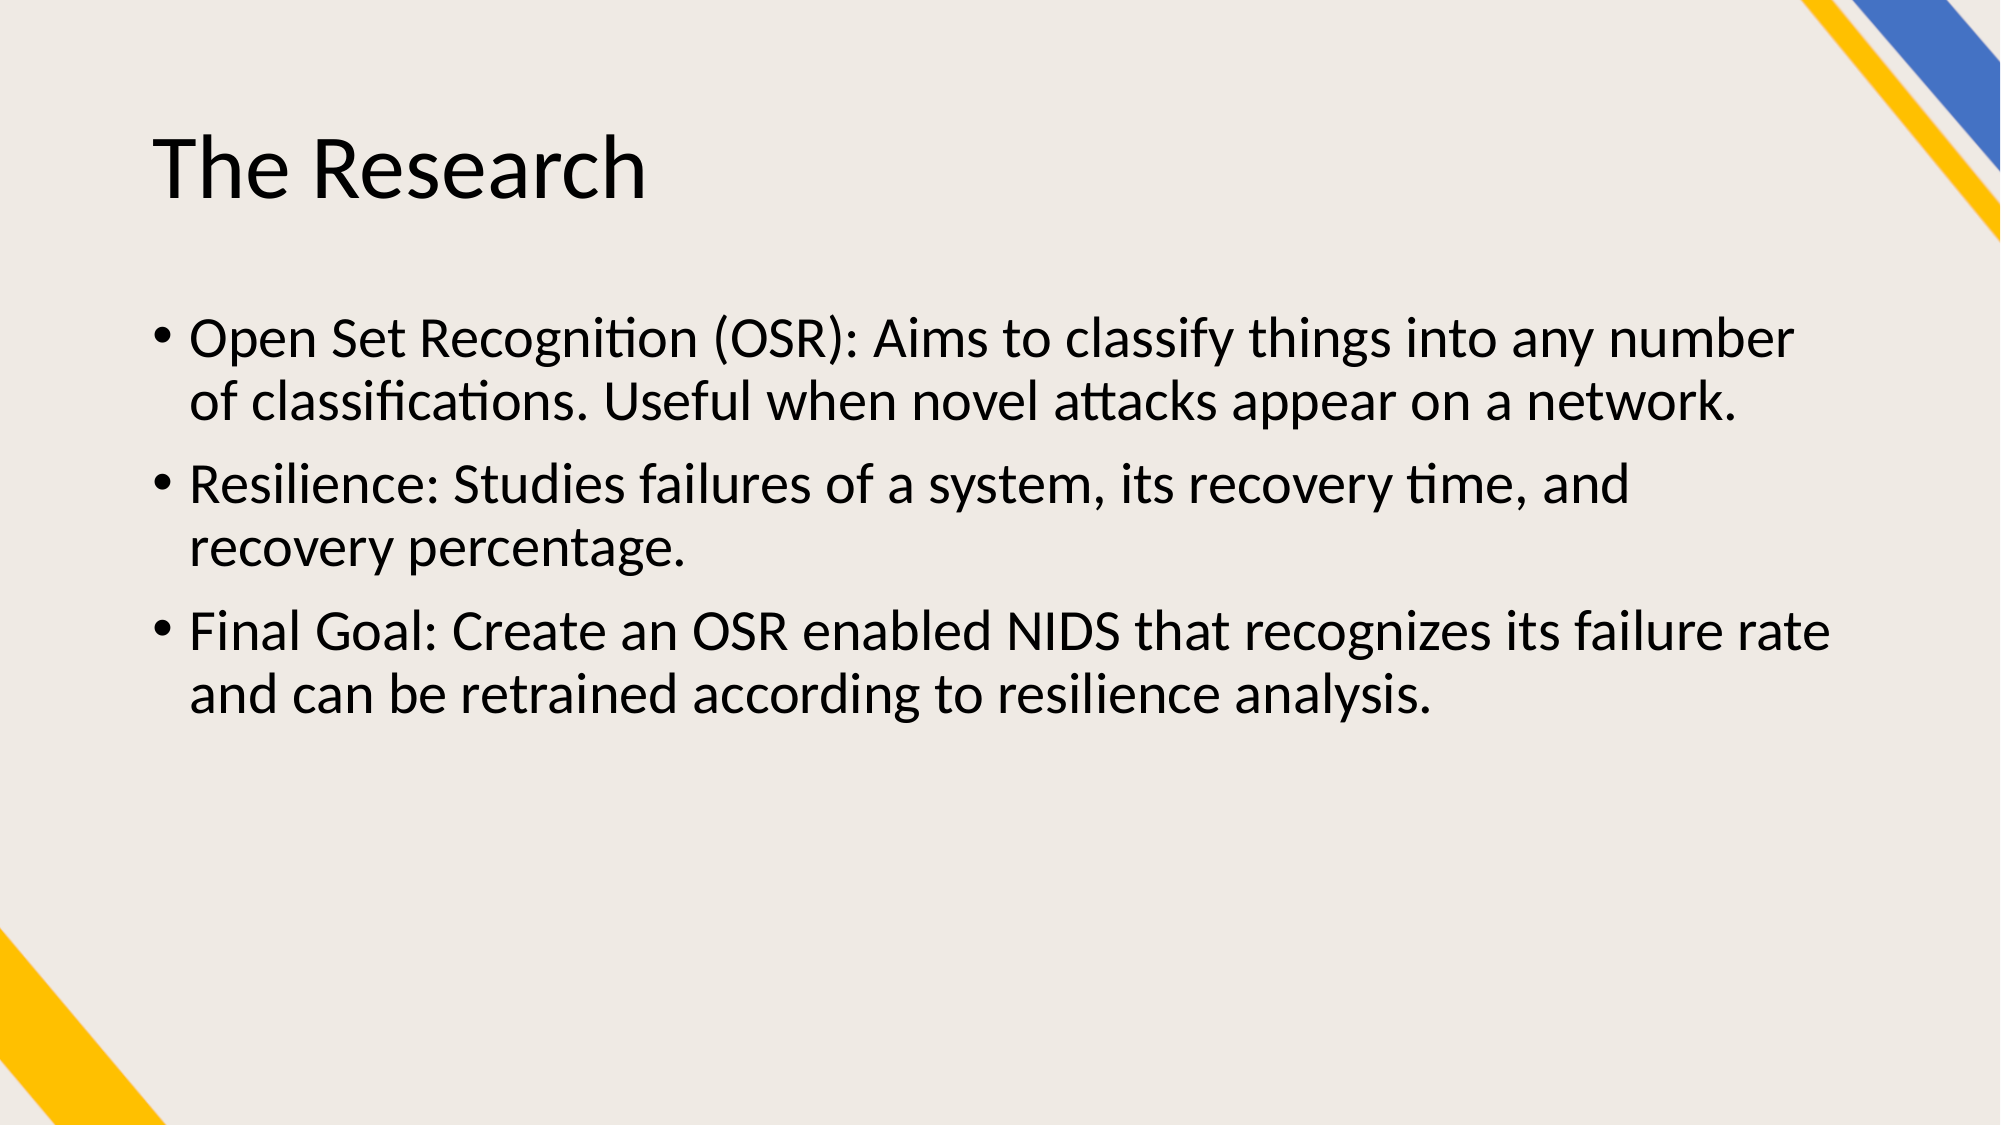

# The Research
Open Set Recognition (OSR): Aims to classify things into any number of classifications. Useful when novel attacks appear on a network.
Resilience: Studies failures of a system, its recovery time, and recovery percentage.
Final Goal: Create an OSR enabled NIDS that recognizes its failure rate and can be retrained according to resilience analysis.